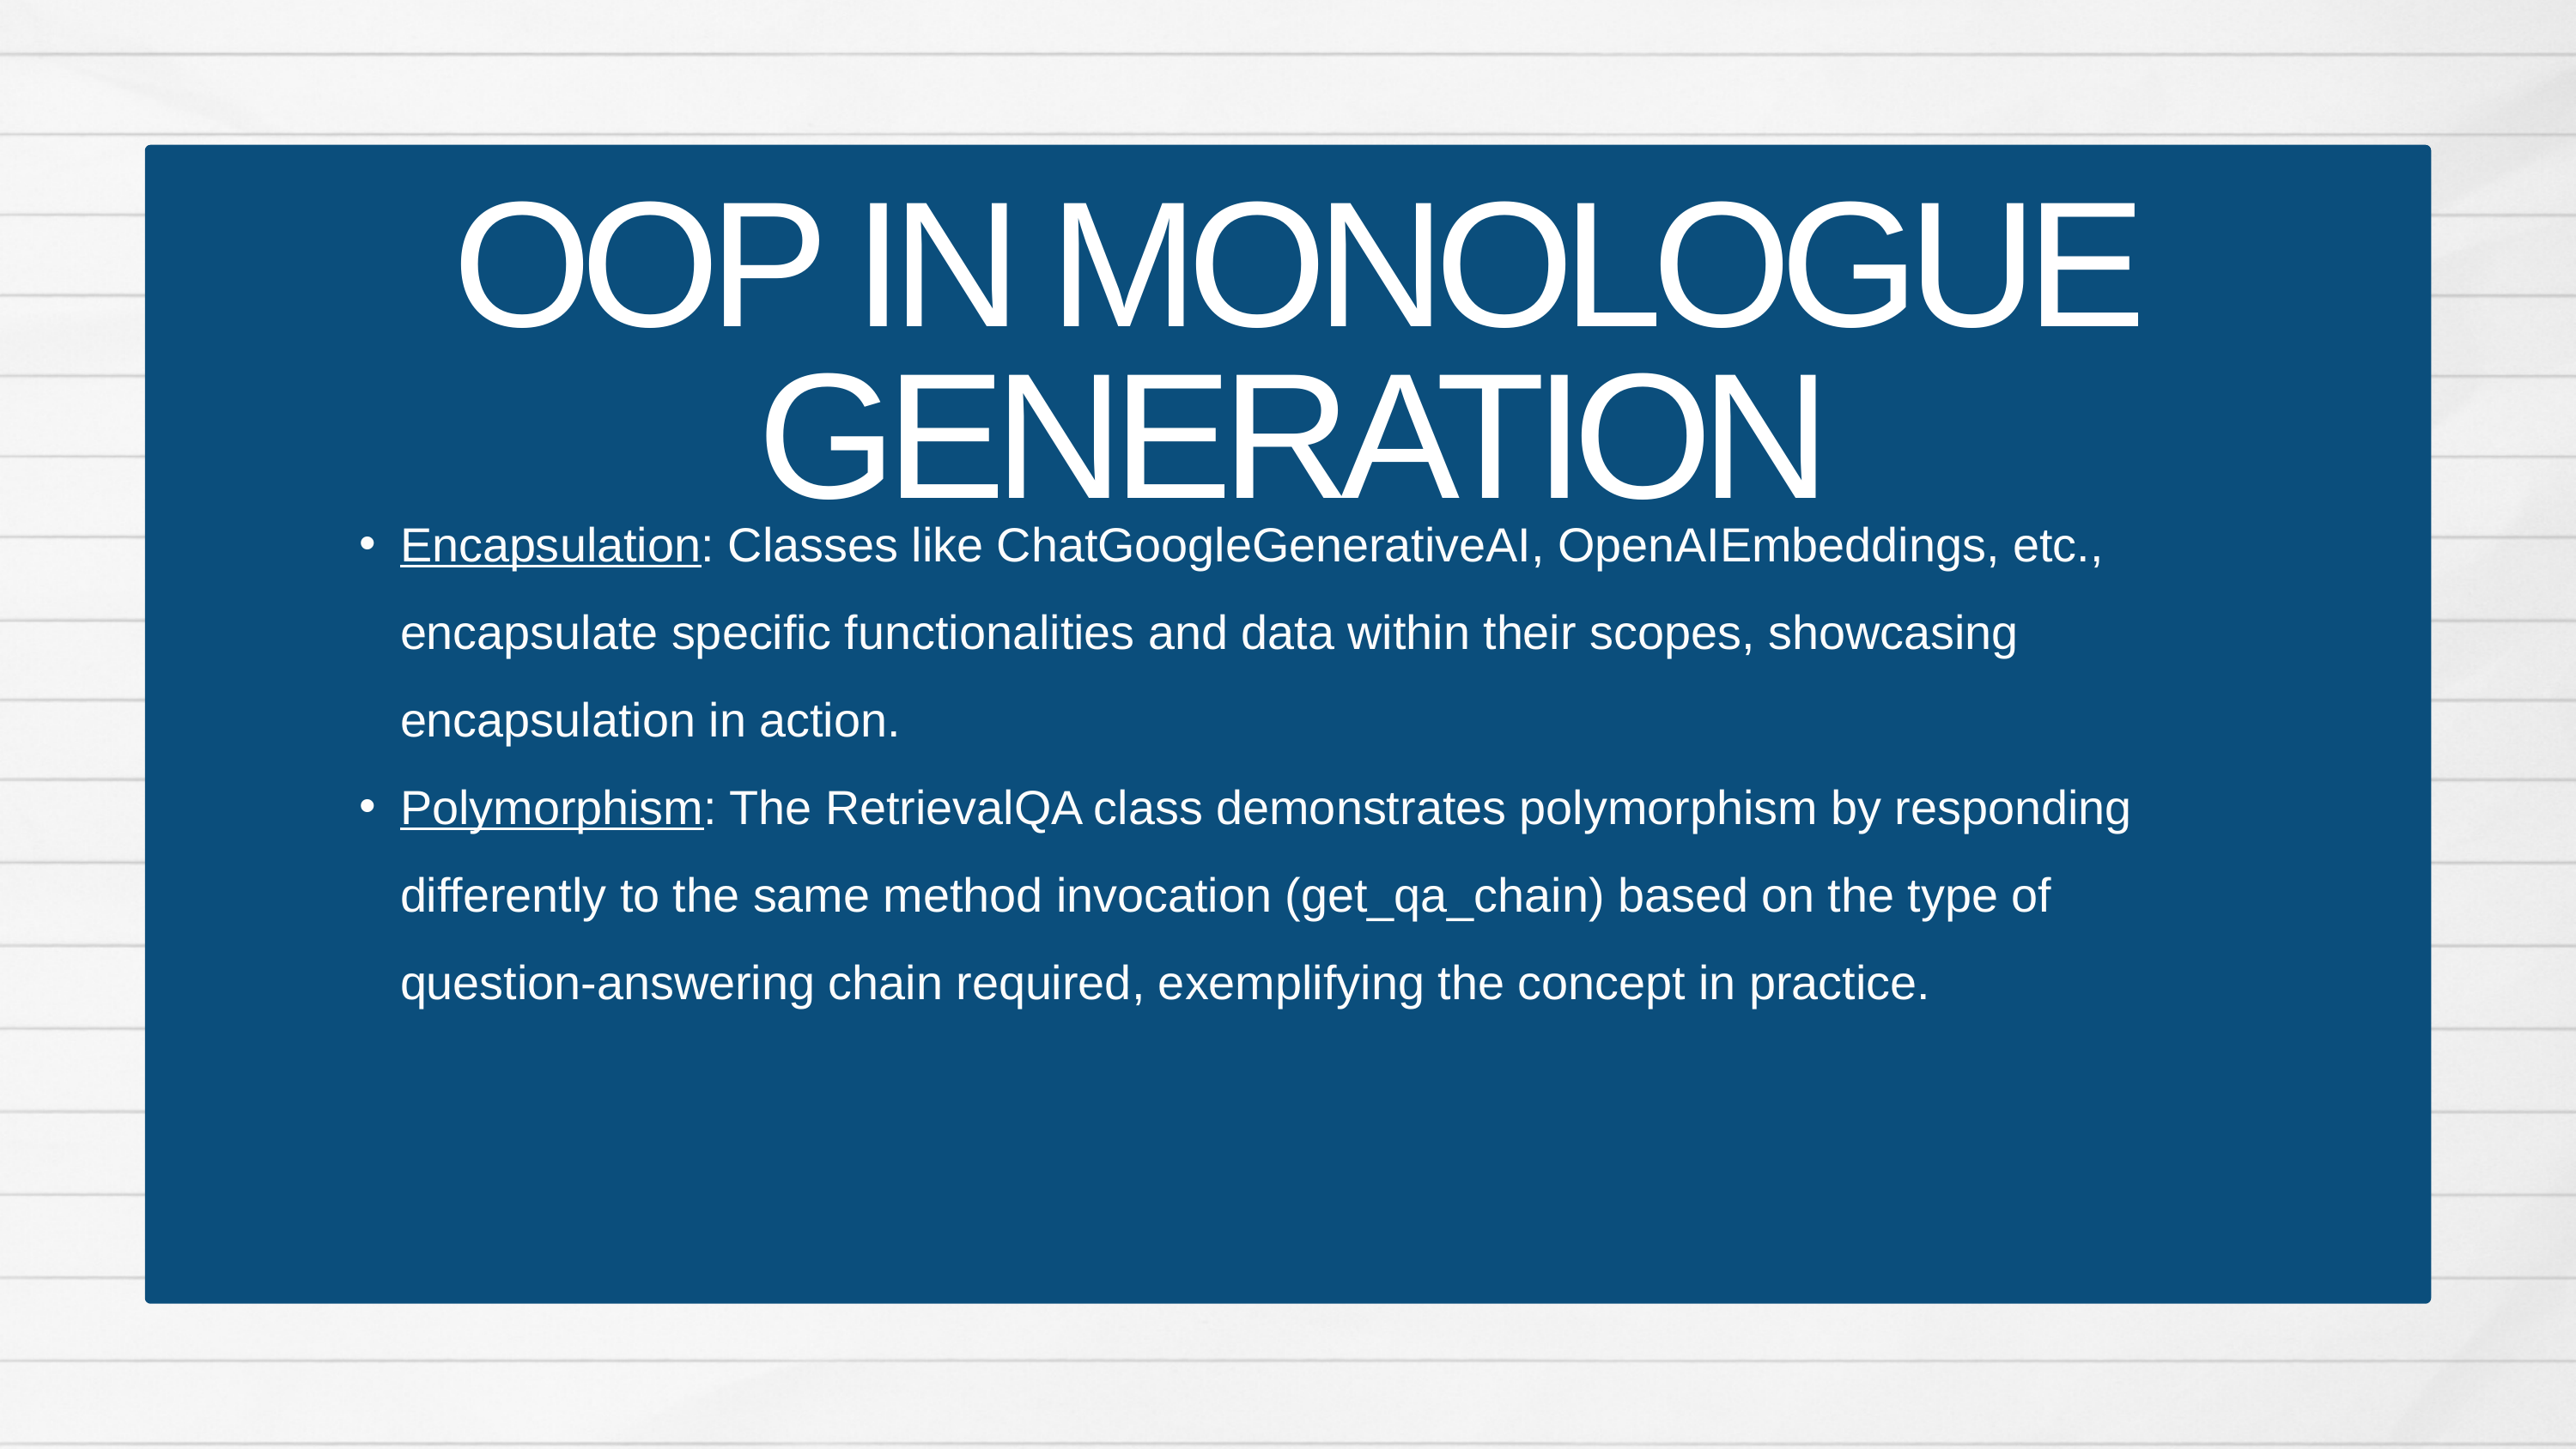

OOP IN MONOLOGUE GENERATION
Encapsulation: Classes like ChatGoogleGenerativeAI, OpenAIEmbeddings, etc., encapsulate specific functionalities and data within their scopes, showcasing encapsulation in action.
Polymorphism: The RetrievalQA class demonstrates polymorphism by responding differently to the same method invocation (get_qa_chain) based on the type of question-answering chain required, exemplifying the concept in practice.